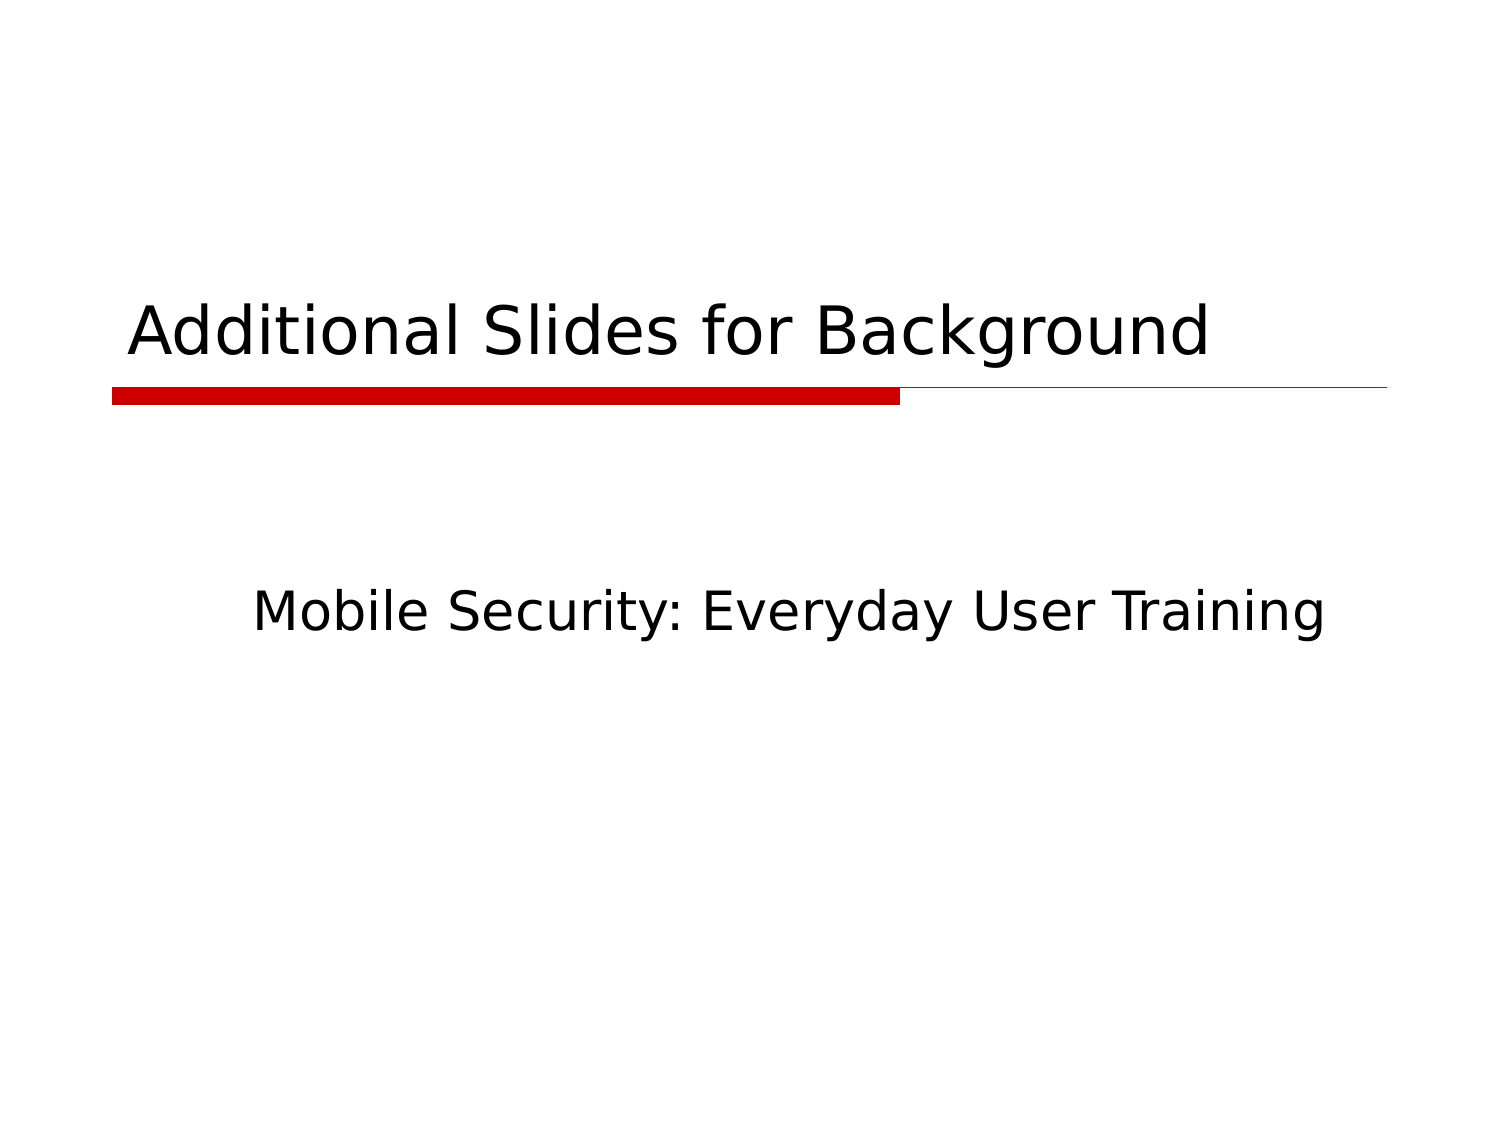

# Additional Slides for Background
Mobile Security: Everyday User Training